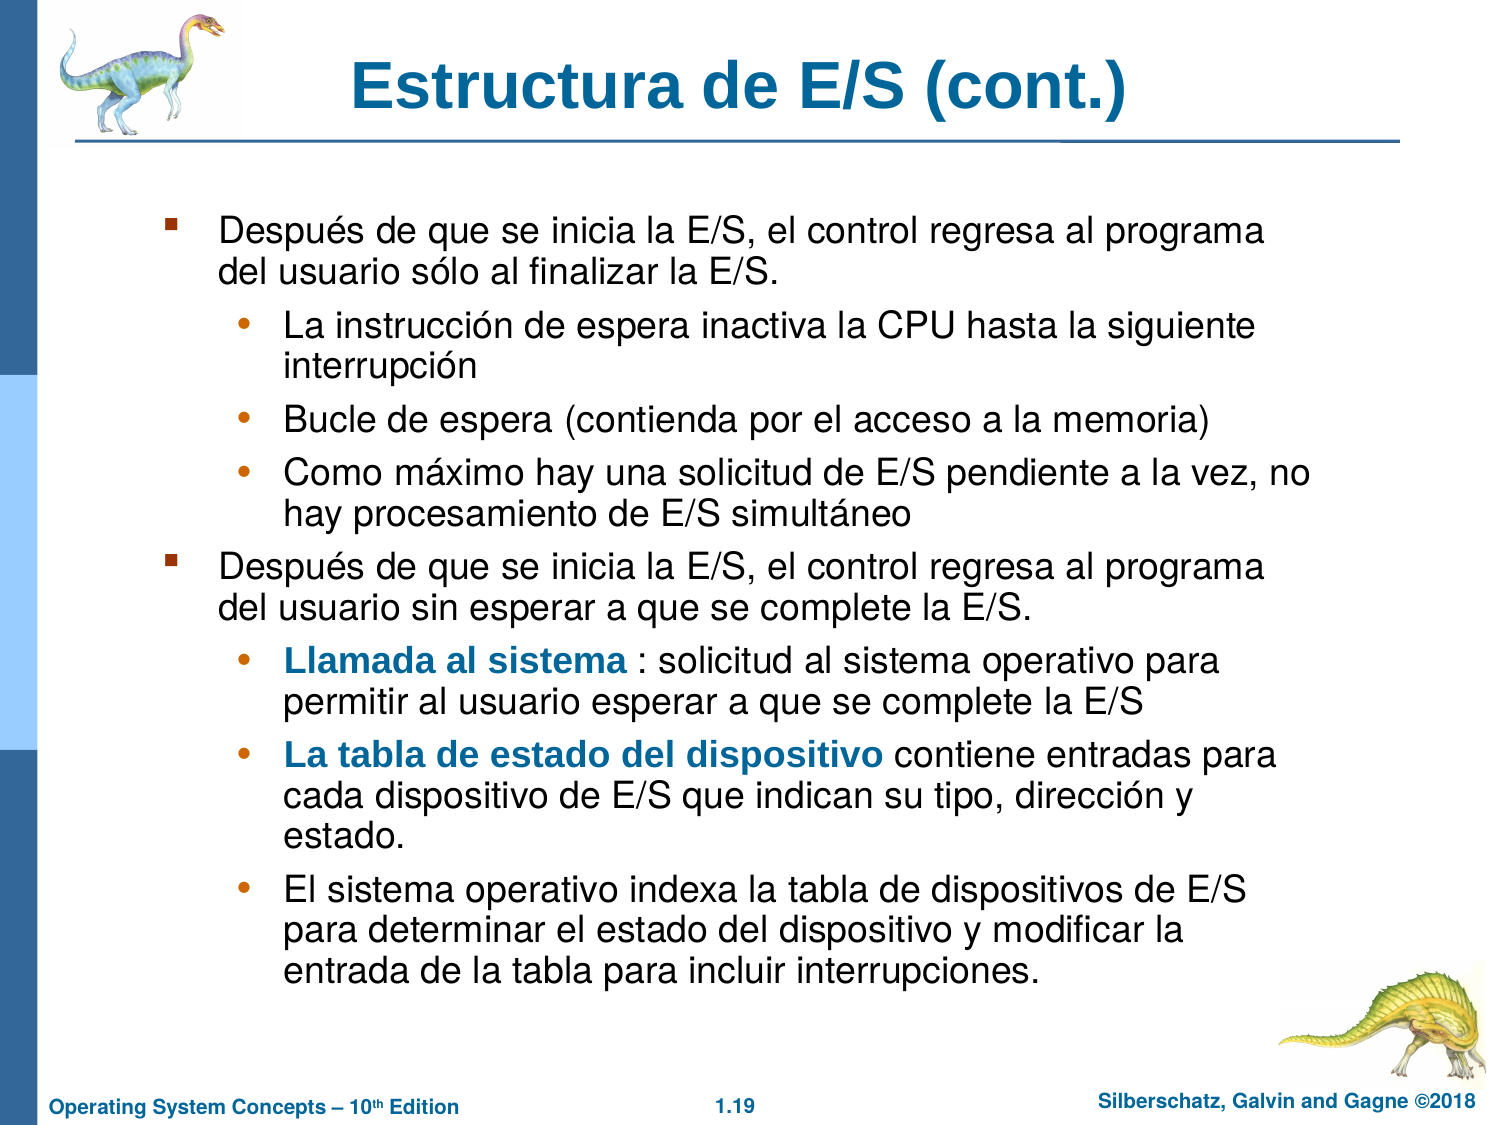

Estructura de E/S (cont.)
Después de que se inicia la E/S, el control regresa al programa del usuario sólo al finalizar la E/S.
La instrucción de espera inactiva la CPU hasta la siguiente interrupción
Bucle de espera (contienda por el acceso a la memoria)
Como máximo hay una solicitud de E/S pendiente a la vez, no hay procesamiento de E/S simultáneo
Después de que se inicia la E/S, el control regresa al programa del usuario sin esperar a que se complete la E/S.
Llamada al sistema : solicitud al sistema operativo para permitir al usuario esperar a que se complete la E/S
La tabla de estado del dispositivo contiene entradas para cada dispositivo de E/S que indican su tipo, dirección y estado.
El sistema operativo indexa la tabla de dispositivos de E/S para determinar el estado del dispositivo y modificar la entrada de la tabla para incluir interrupciones.